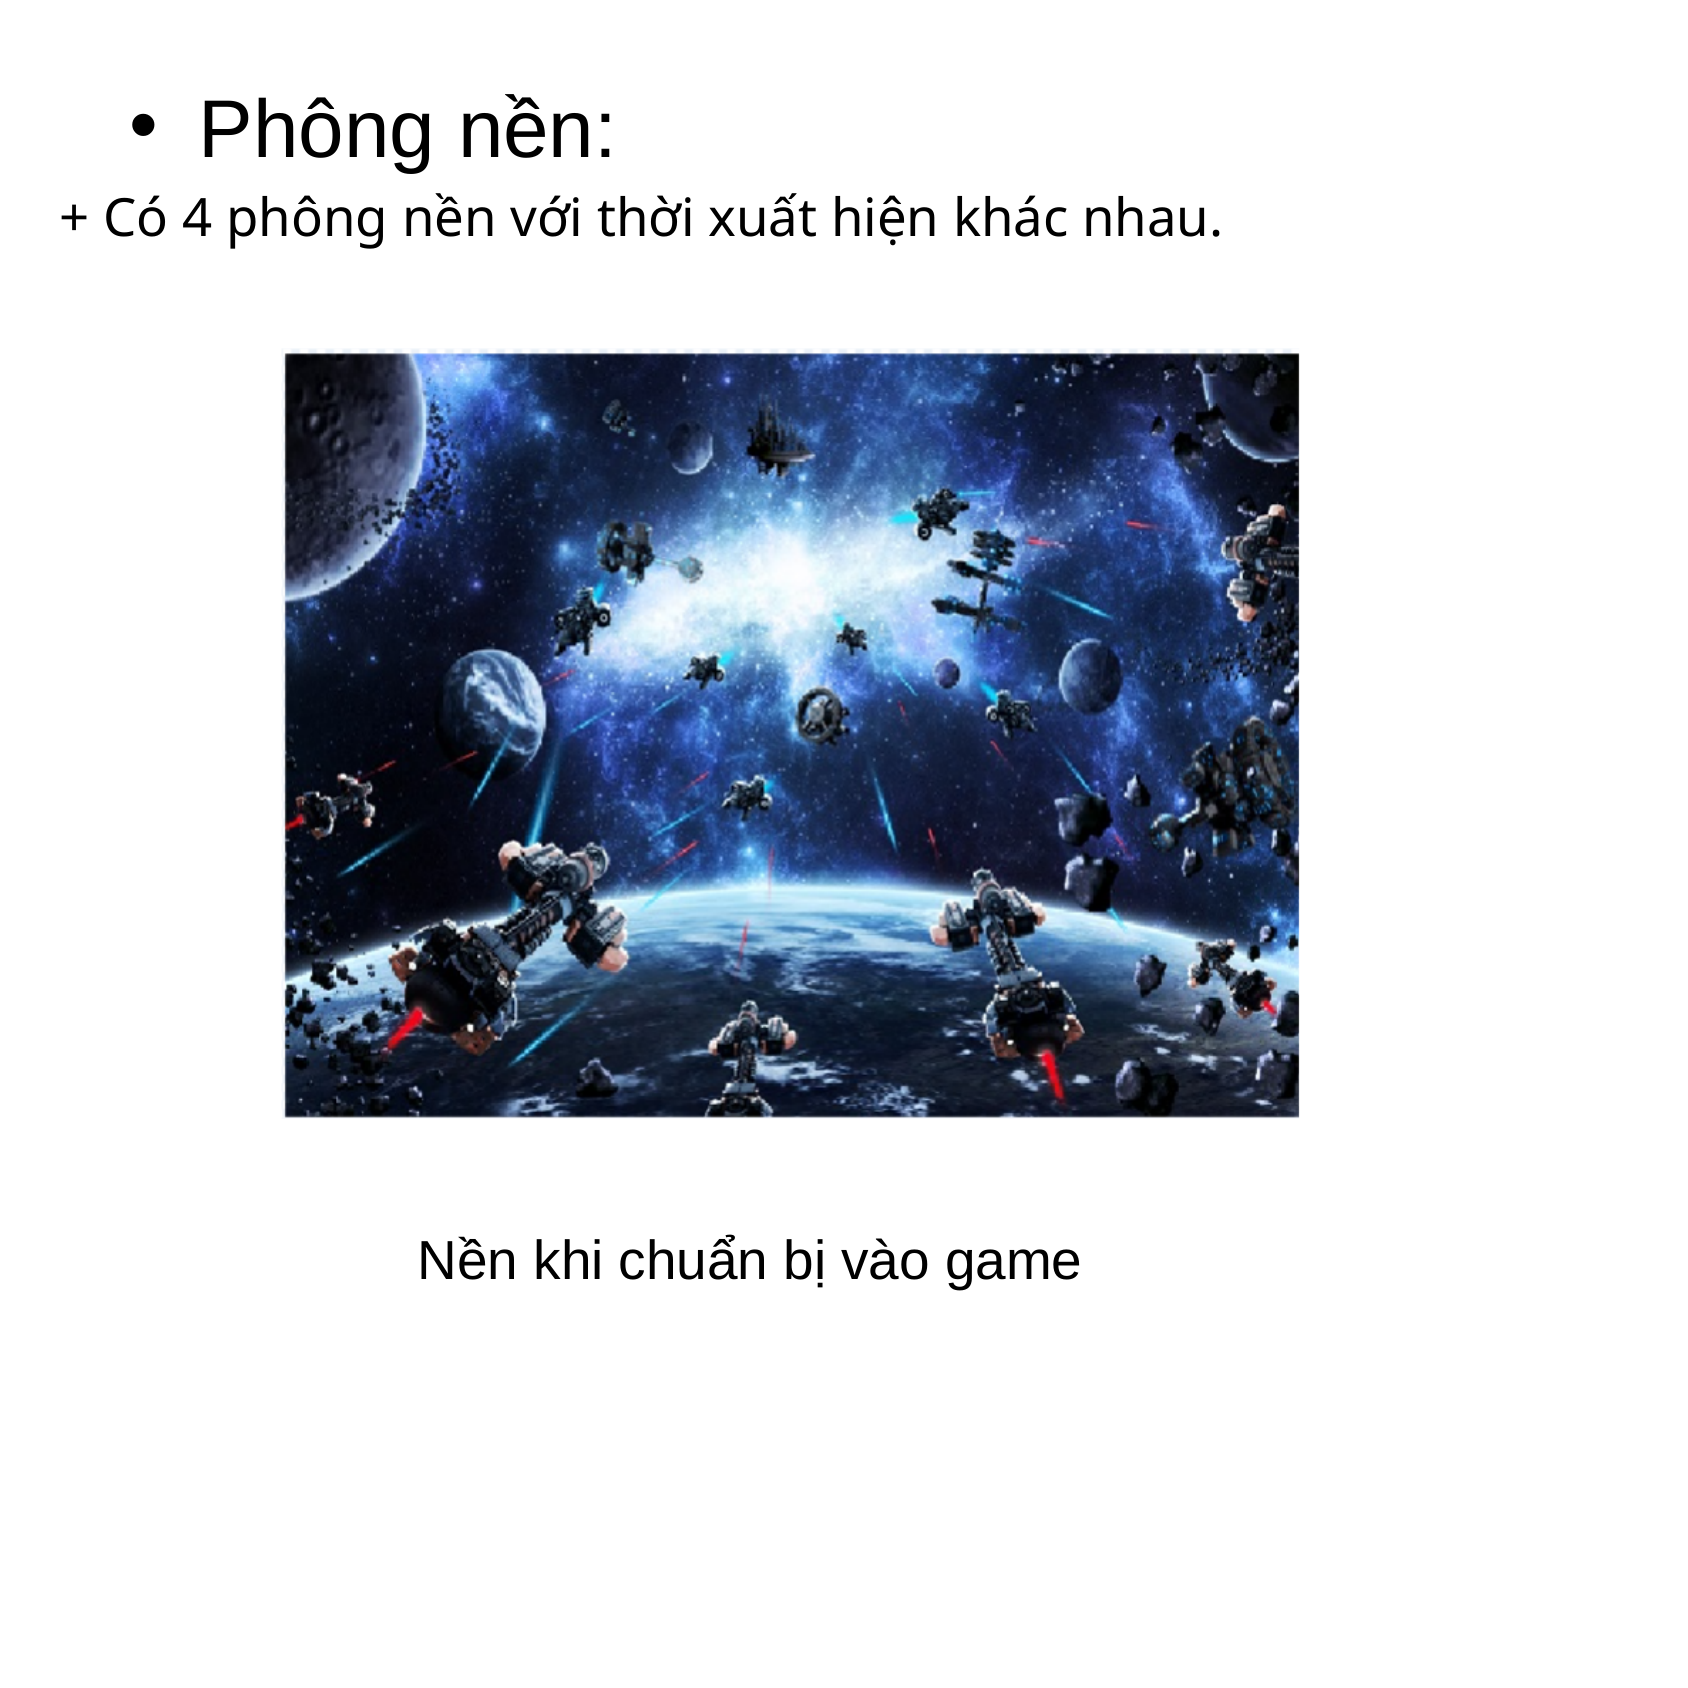

Phông nền:
+ Có 4 phông nền với thời xuất hiện khác nhau.

Nền khi chuẩn bị vào game